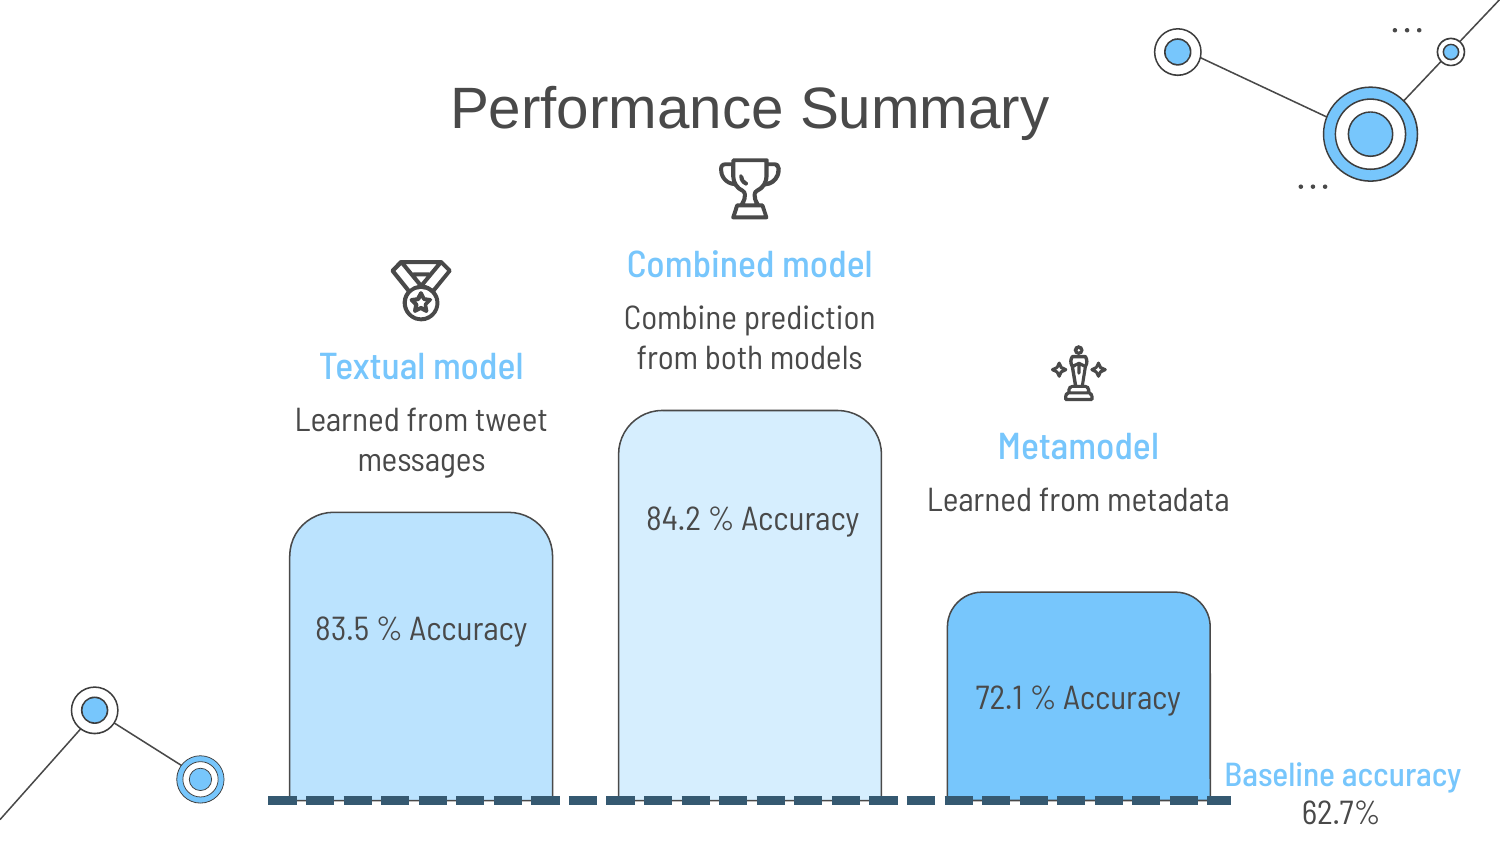

# Performance Summary

Combined model

Combine prediction from both models
Textual model

Learned from tweet messages
Metamodel

Learned from metadata
84.2 % Accuracy

83.5 % Accuracy

72.1 % Accuracy
Baseline accuracy
62.7%